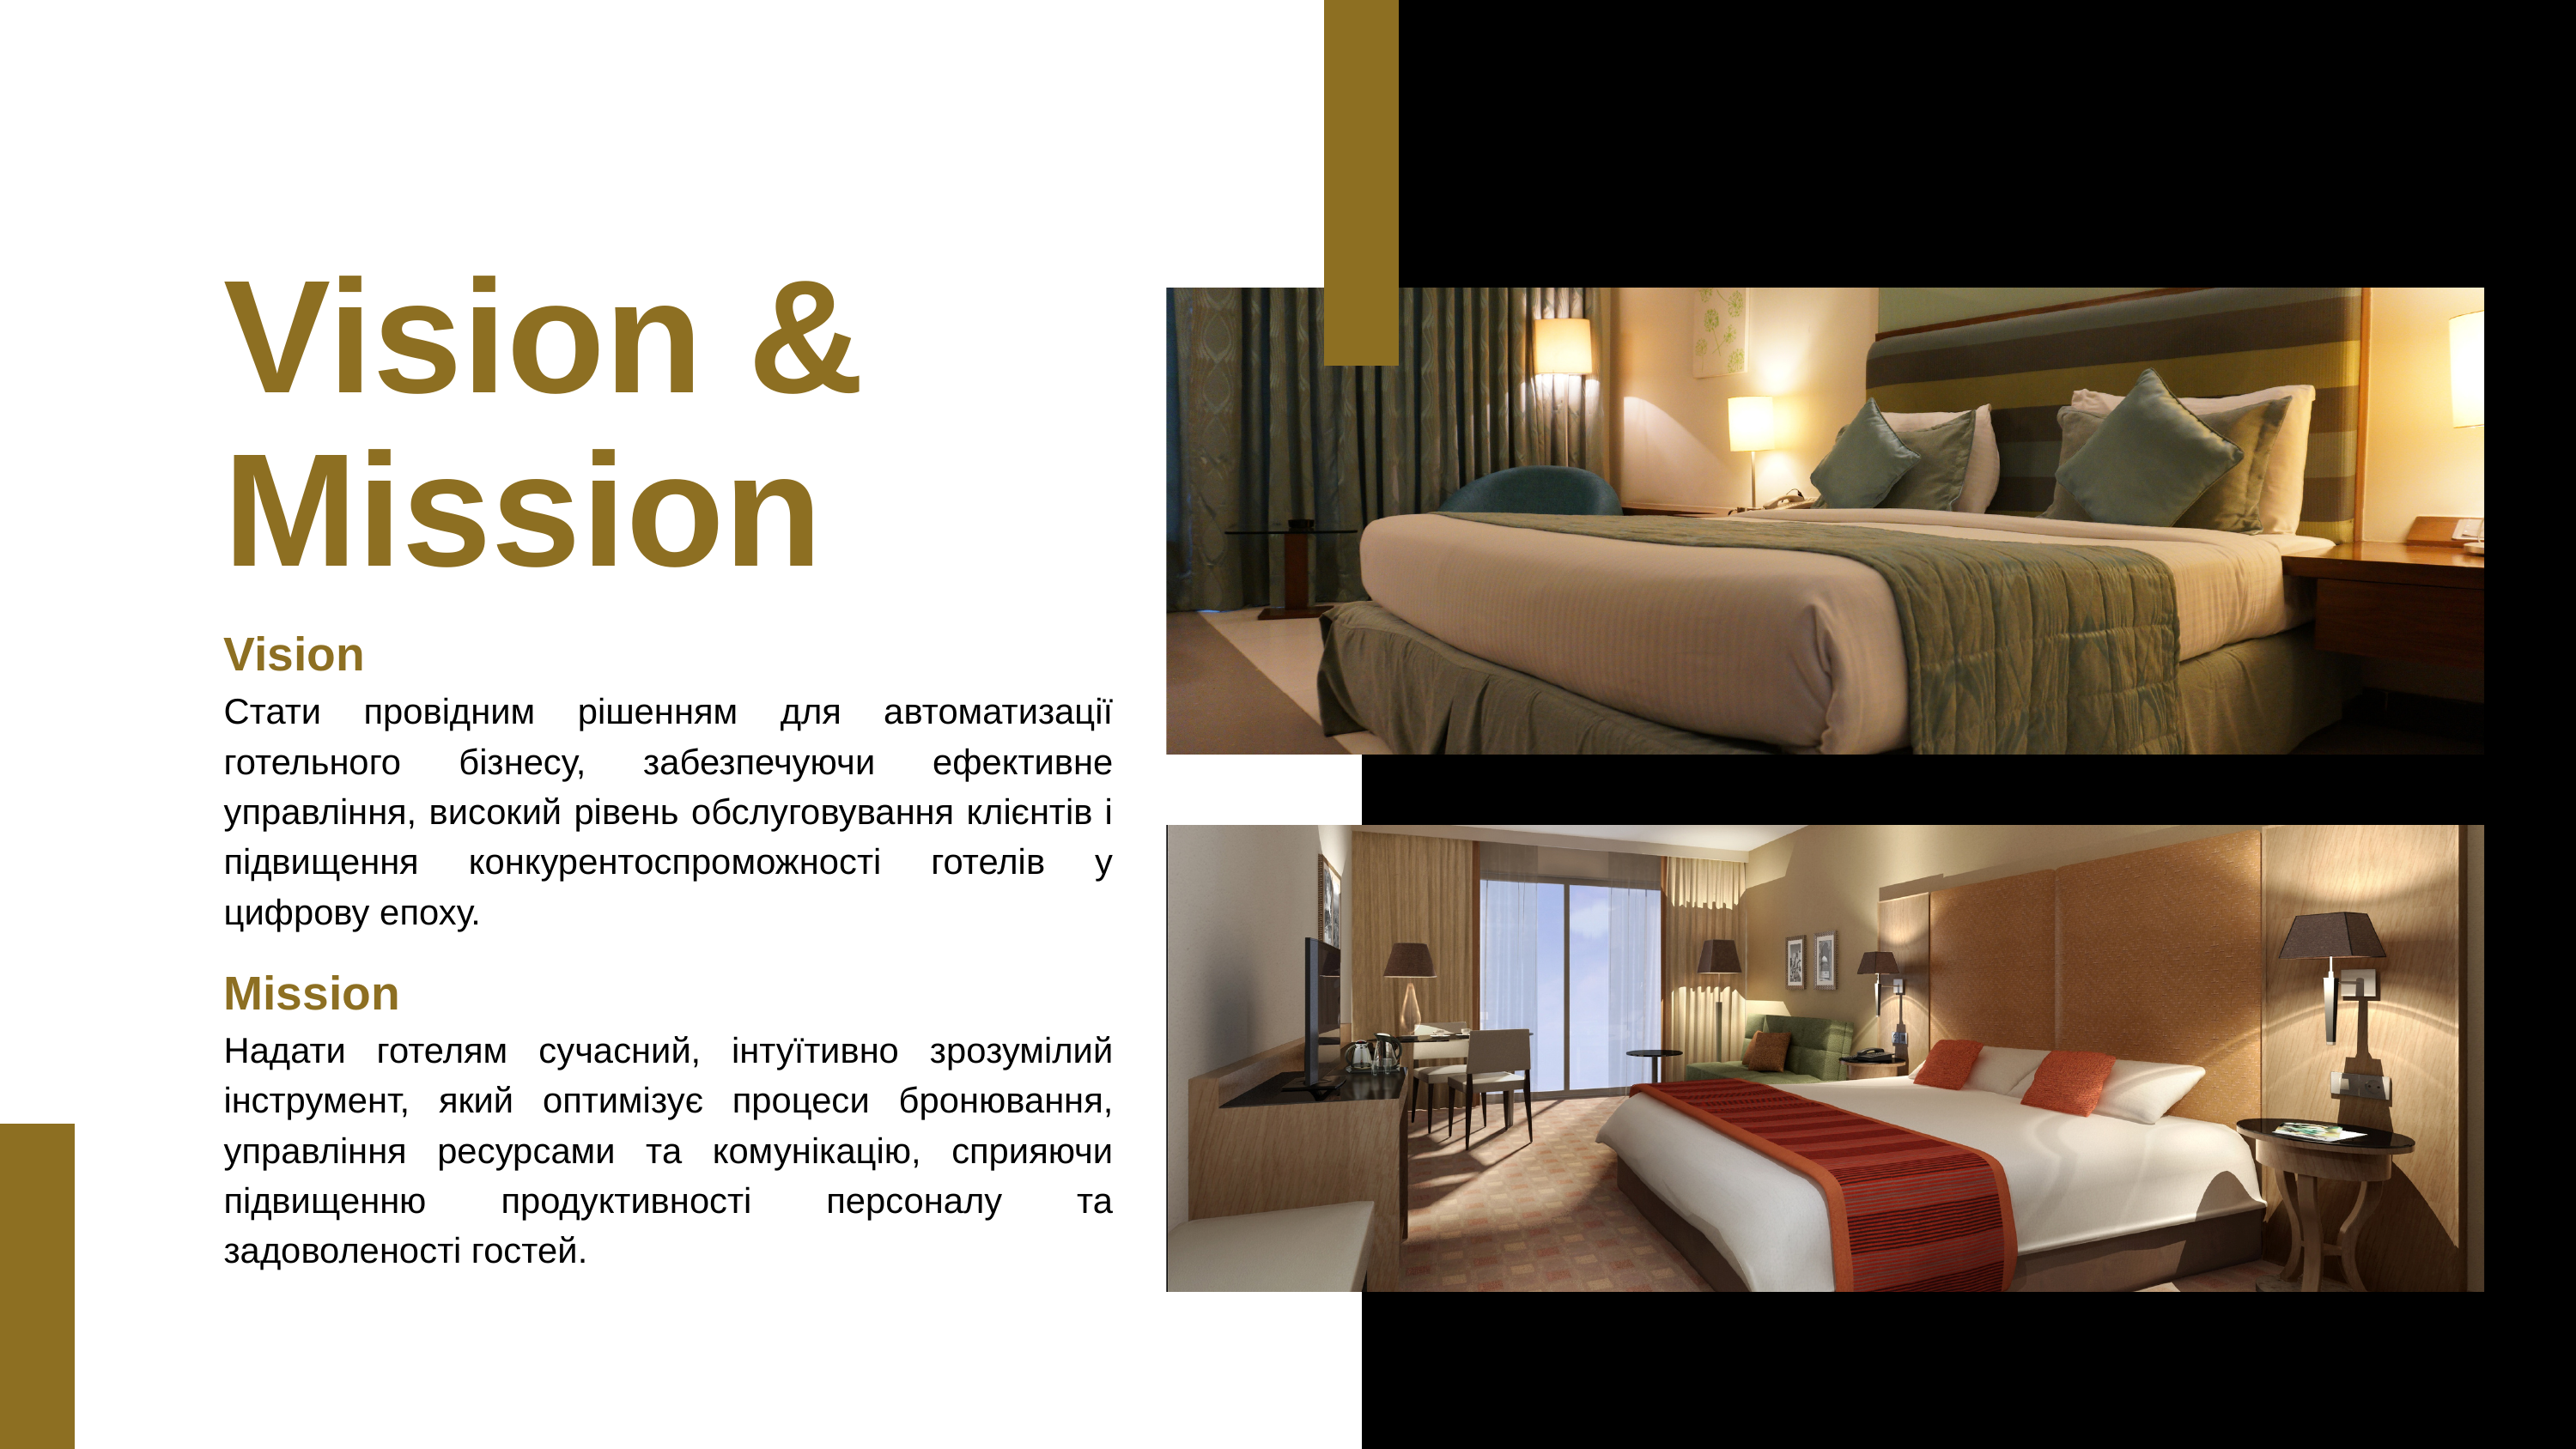

Vision & Mission

Vision
Стати провідним рішенням для автоматизації готельного бізнесу, забезпечуючи ефективне управління, високий рівень обслуговування клієнтів і підвищення конкурентоспроможності готелів у цифрову епоху.

Mission
Надати готелям сучасний, інтуїтивно зрозумілий інструмент, який оптимізує процеси бронювання, управління ресурсами та комунікацію, сприяючи підвищенню продуктивності персоналу та задоволеності гостей.